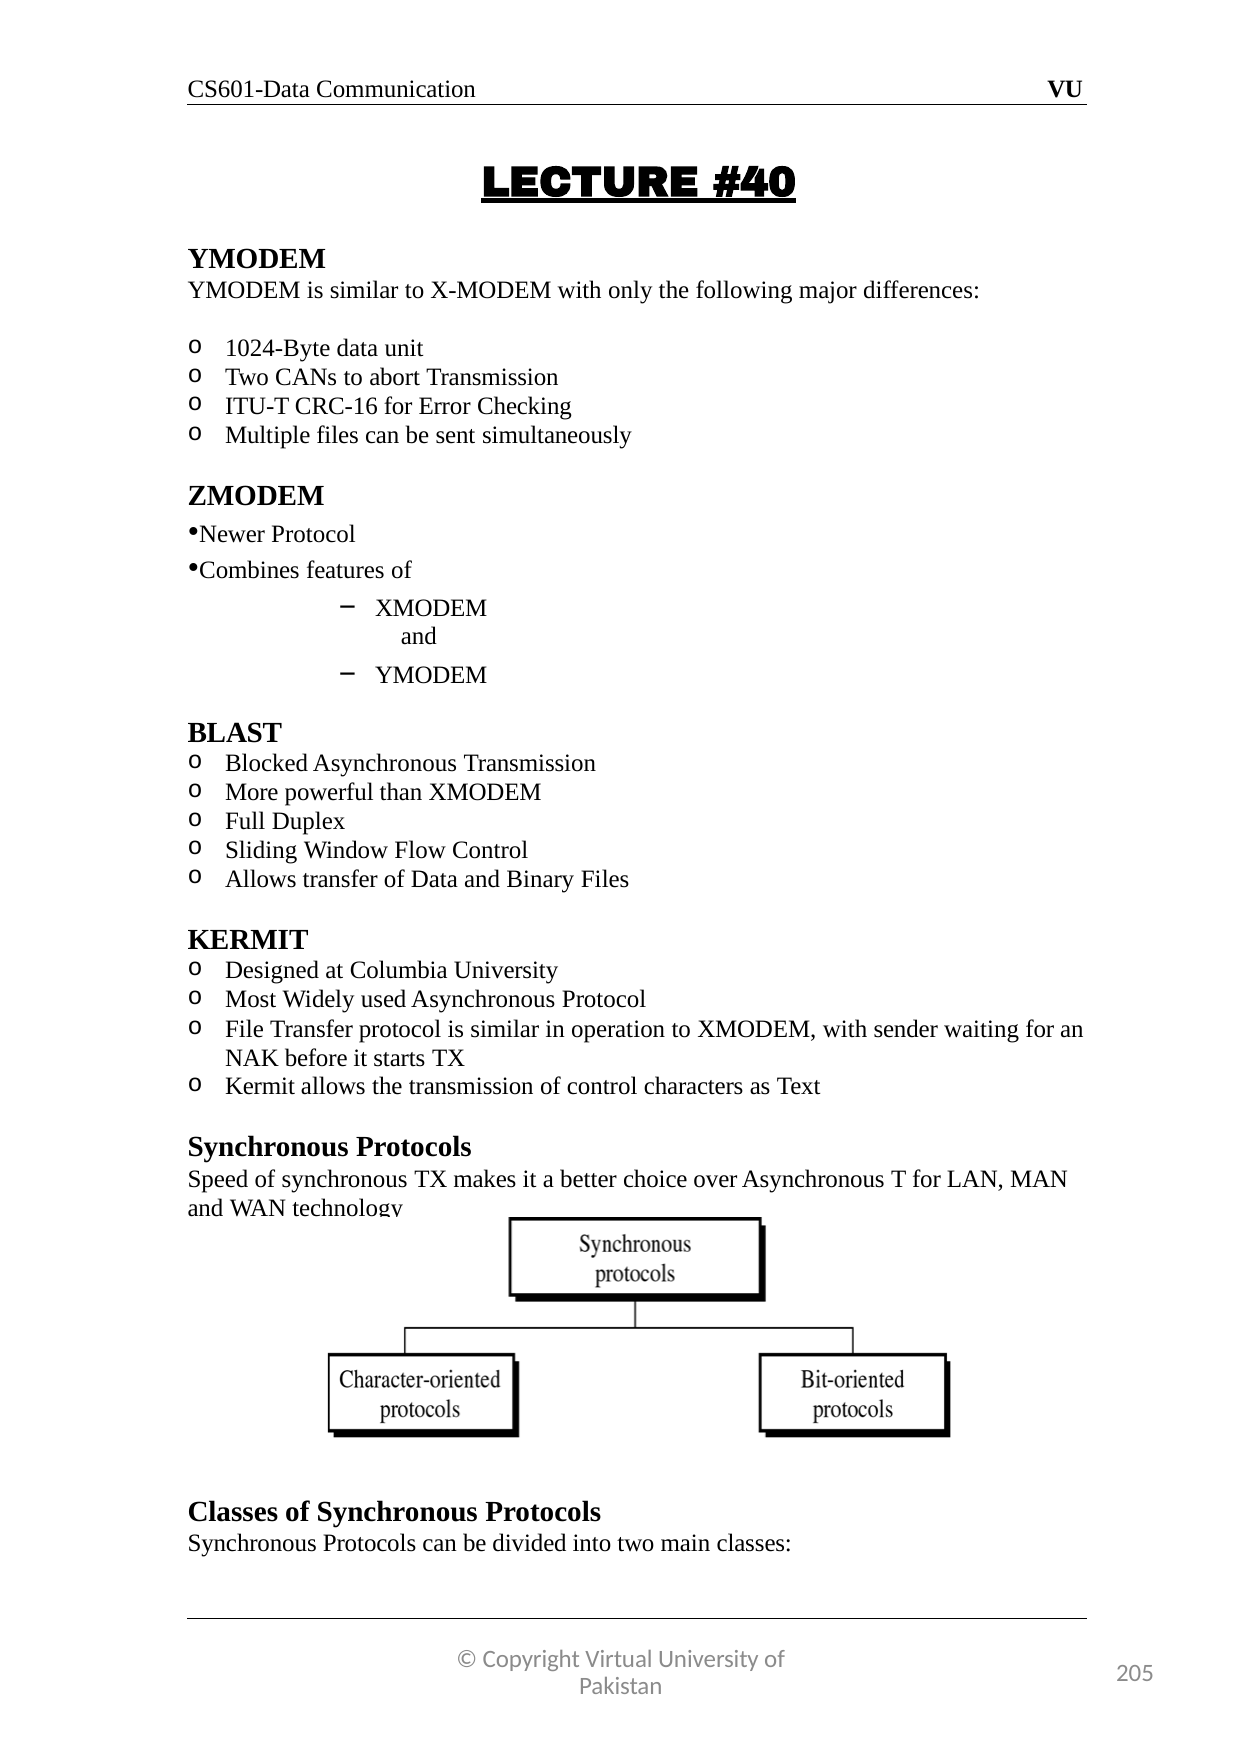

CS601-Data Communication
VU

LECTURE #40
YMODEM
YMODEM is similar to X-MODEM with only the following major differences:

1024-Byte data unit
Two CANs to abort Transmission
ITU-T CRC-16 for Error Checking
Multiple files can be sent simultaneously

ZMODEM
•Newer Protocol
•Combines features of
XMODEM
and
YMODEM
BLAST
Blocked Asynchronous Transmission
More powerful than XMODEM
Full Duplex
Sliding Window Flow Control
Allows transfer of Data and Binary Files

KERMIT
Designed at Columbia University
Most Widely used Asynchronous Protocol
File Transfer protocol is similar in operation to XMODEM, with sender waiting for an  NAK before it starts TX
Kermit allows the transmission of control characters as Text

Synchronous Protocols
Speed of synchronous TX makes it a better choice over Asynchronous T for LAN, MAN  and WAN technology

Classes of Synchronous Protocols
Synchronous Protocols can be divided into two main classes:

© Copyright Virtual University of Pakistan
205